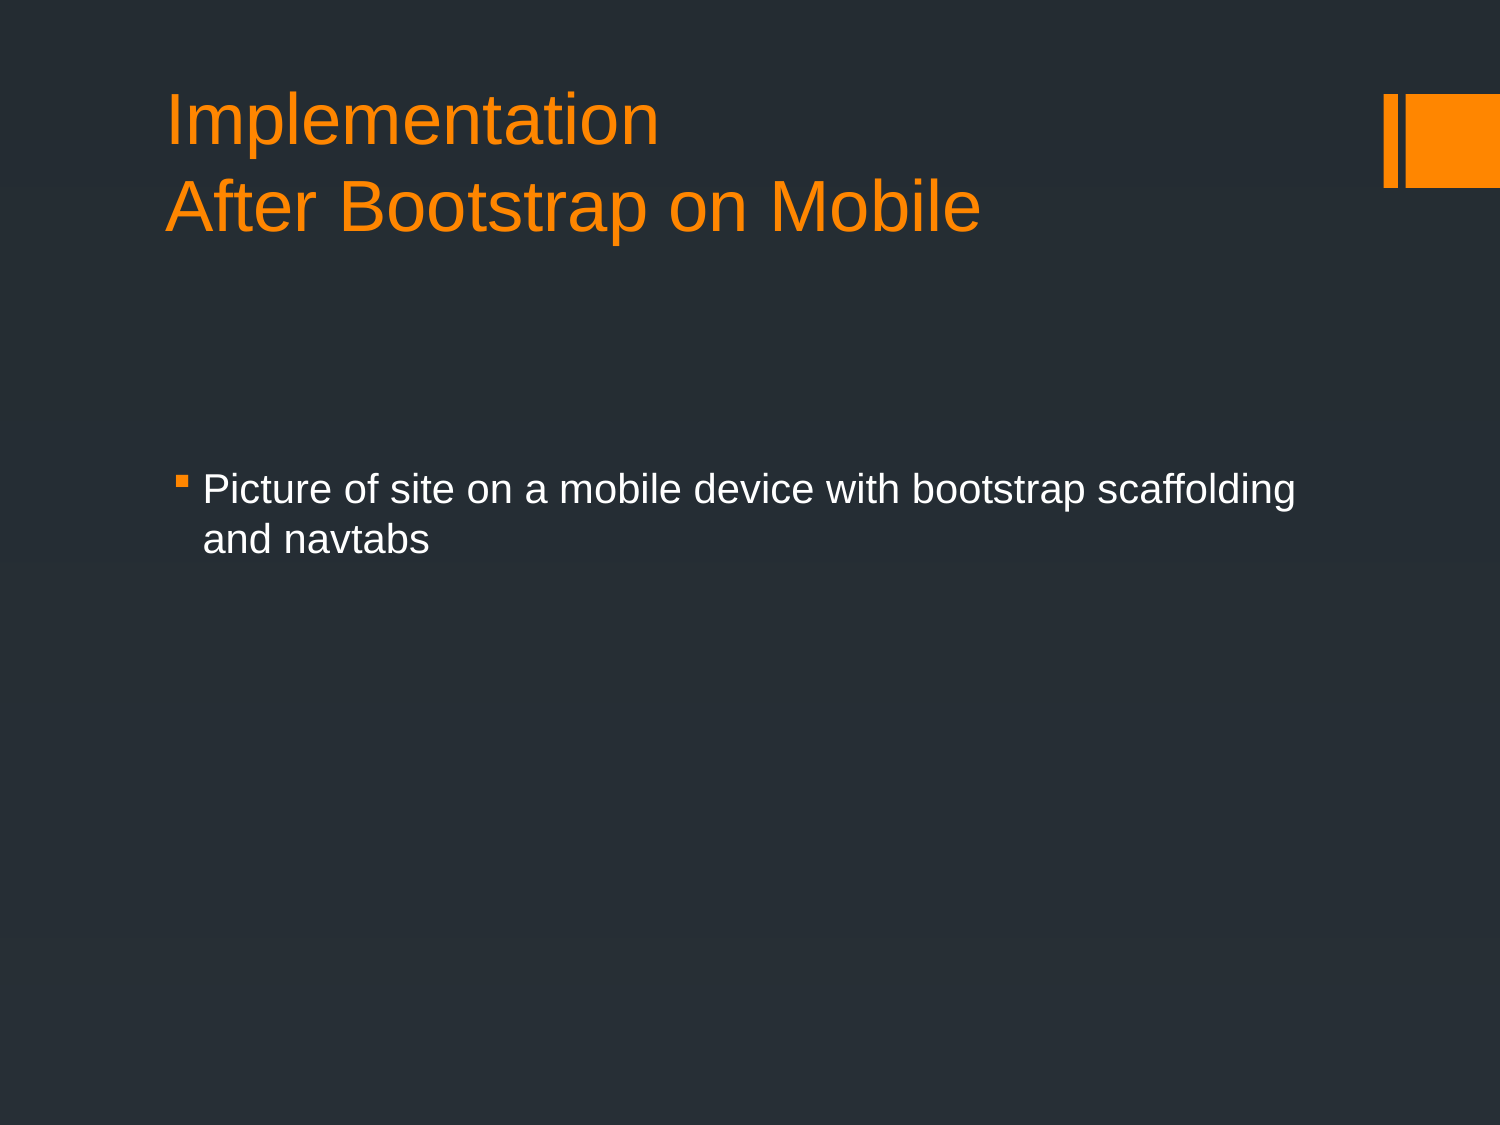

# Implementation After Bootstrap on Mobile
Picture of site on a mobile device with bootstrap scaffolding and navtabs